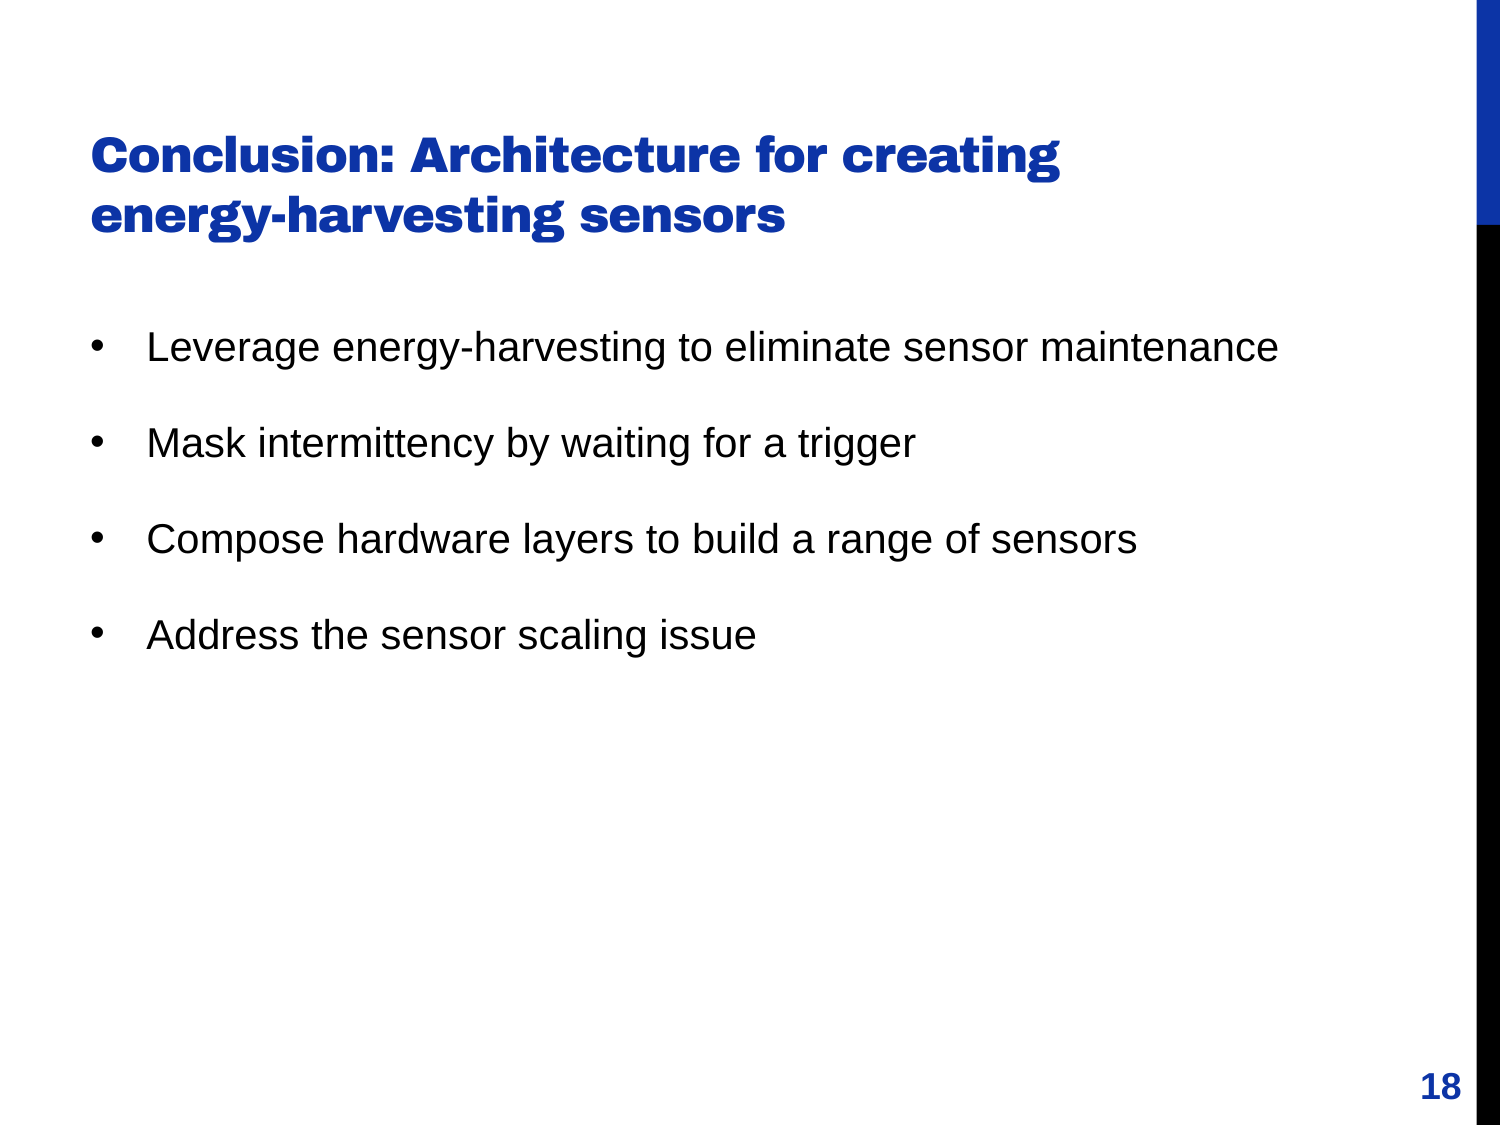

# Conclusion: Architecture for creating energy-harvesting sensors
Leverage energy-harvesting to eliminate sensor maintenance
Mask intermittency by waiting for a trigger
Compose hardware layers to build a range of sensors
Address the sensor scaling issue

18